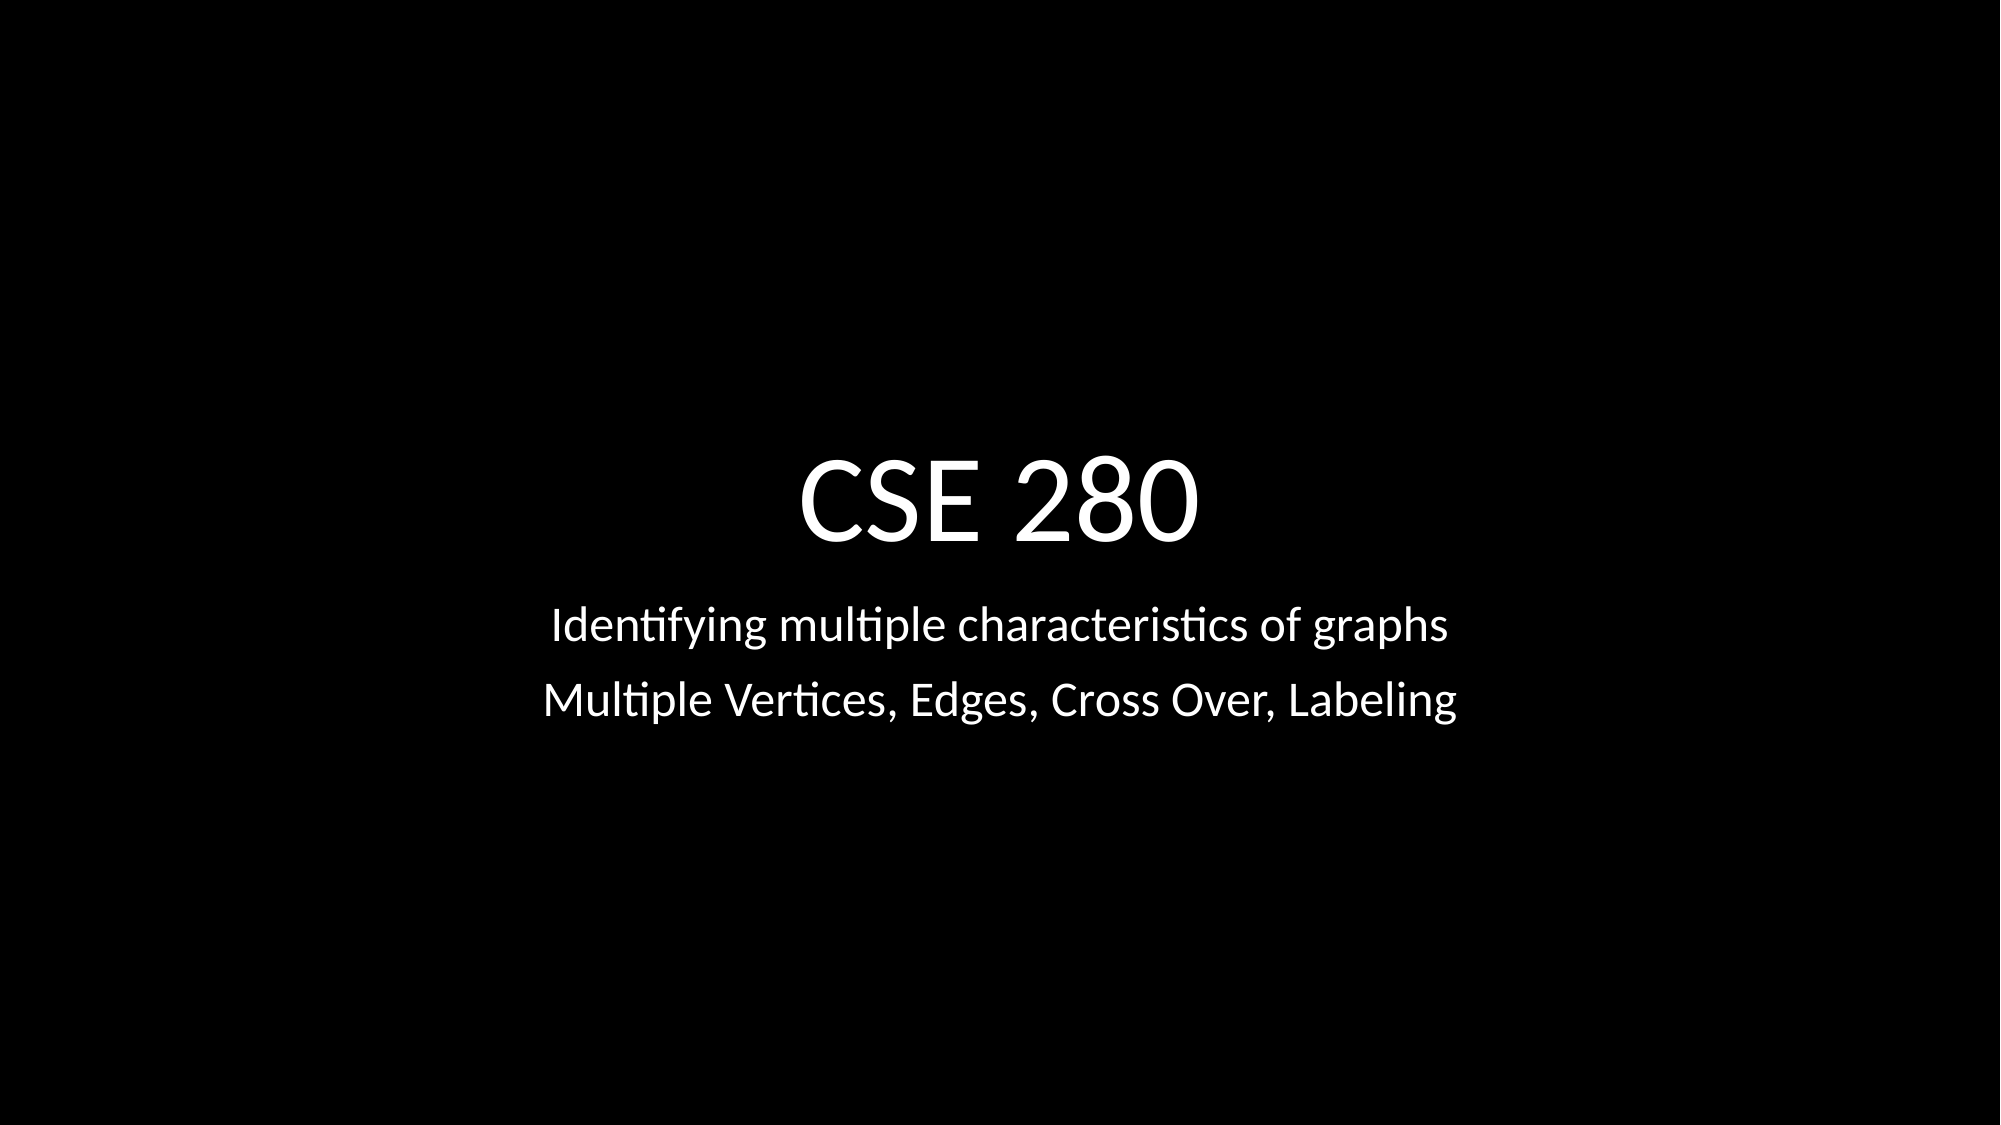

# CSE 280
Identifying multiple characteristics of graphs
Multiple Vertices, Edges, Cross Over, Labeling